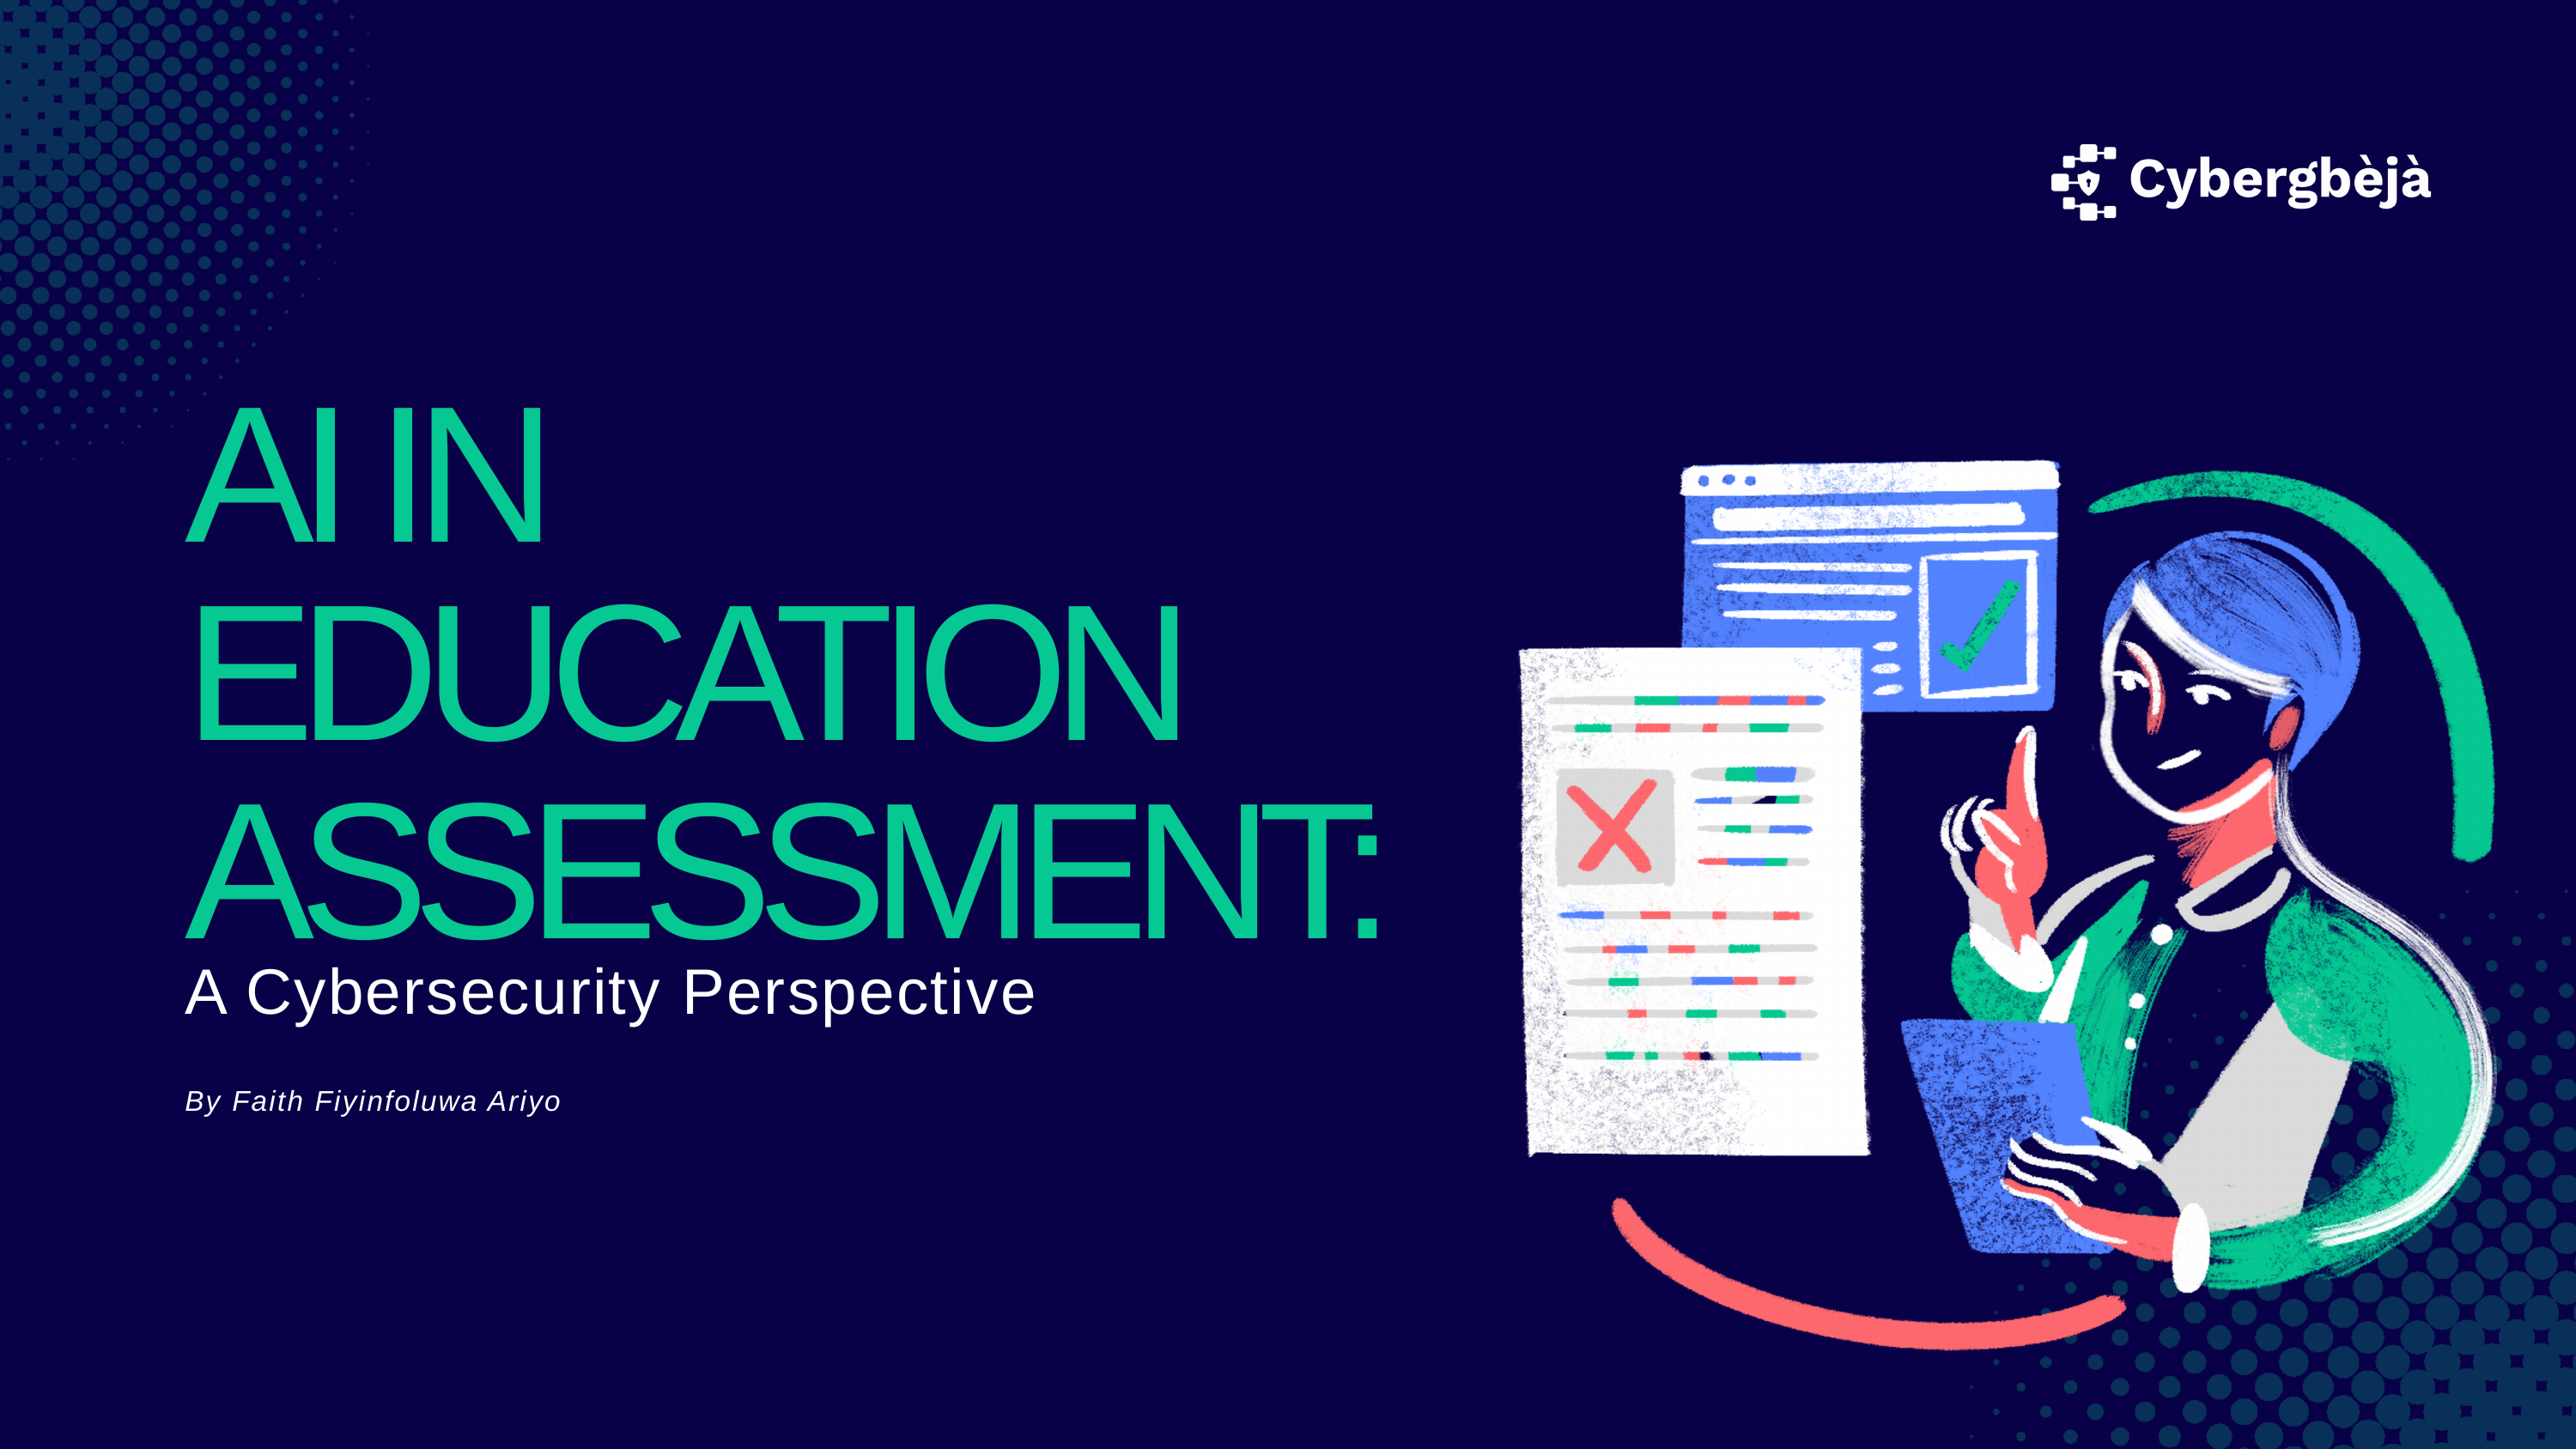

AI IN EDUCATION ASSESSMENT:

A Cybersecurity Perspective
By Faith Fiyinfoluwa Ariyo